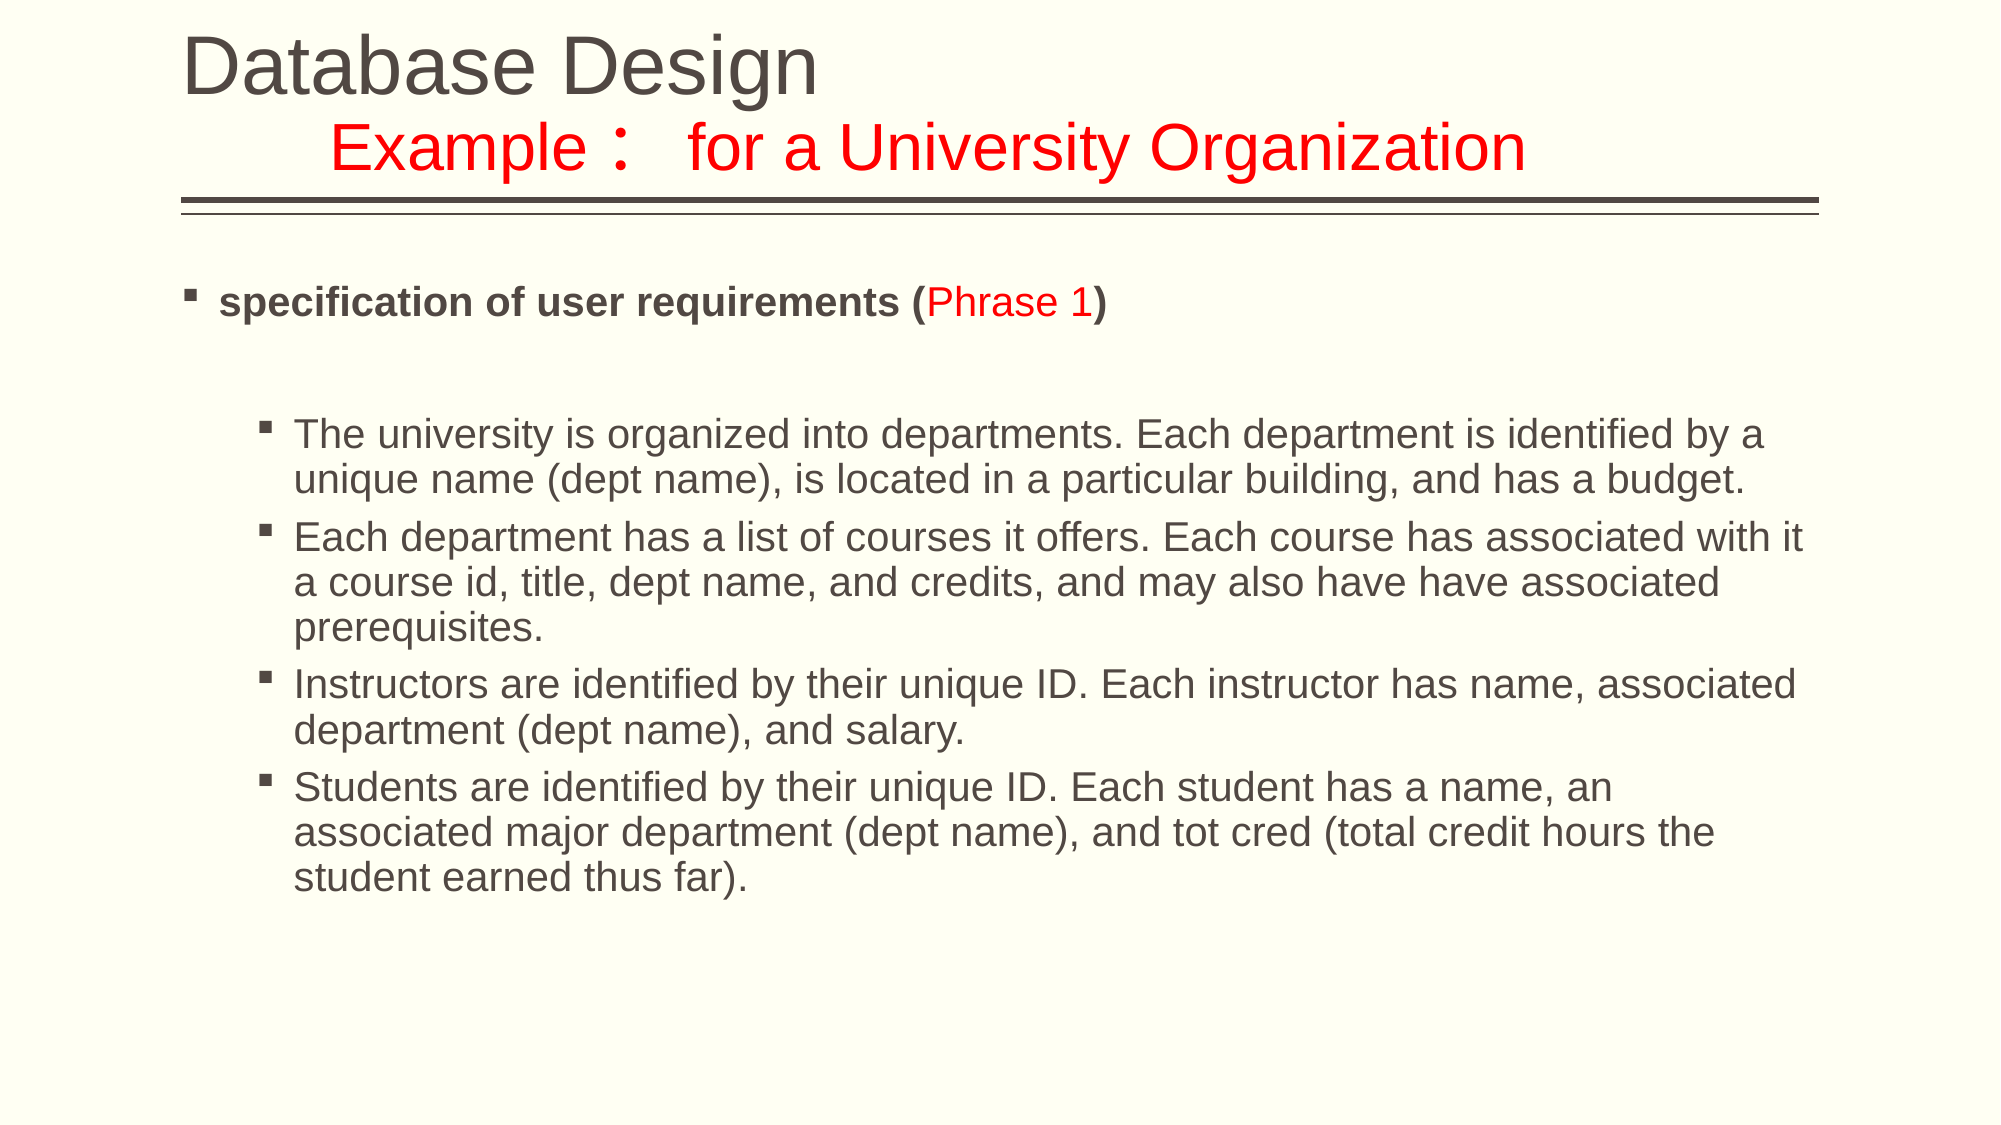

# Database Design Example：for a University Organization
specification of user requirements (Phrase 1)

The university is organized into departments. Each department is identified by a unique name (dept name), is located in a particular building, and has a budget.
Each department has a list of courses it offers. Each course has associated with it a course id, title, dept name, and credits, and may also have have associated prerequisites.
Instructors are identified by their unique ID. Each instructor has name, associated department (dept name), and salary.
Students are identified by their unique ID. Each student has a name, an associated major department (dept name), and tot cred (total credit hours the student earned thus far).